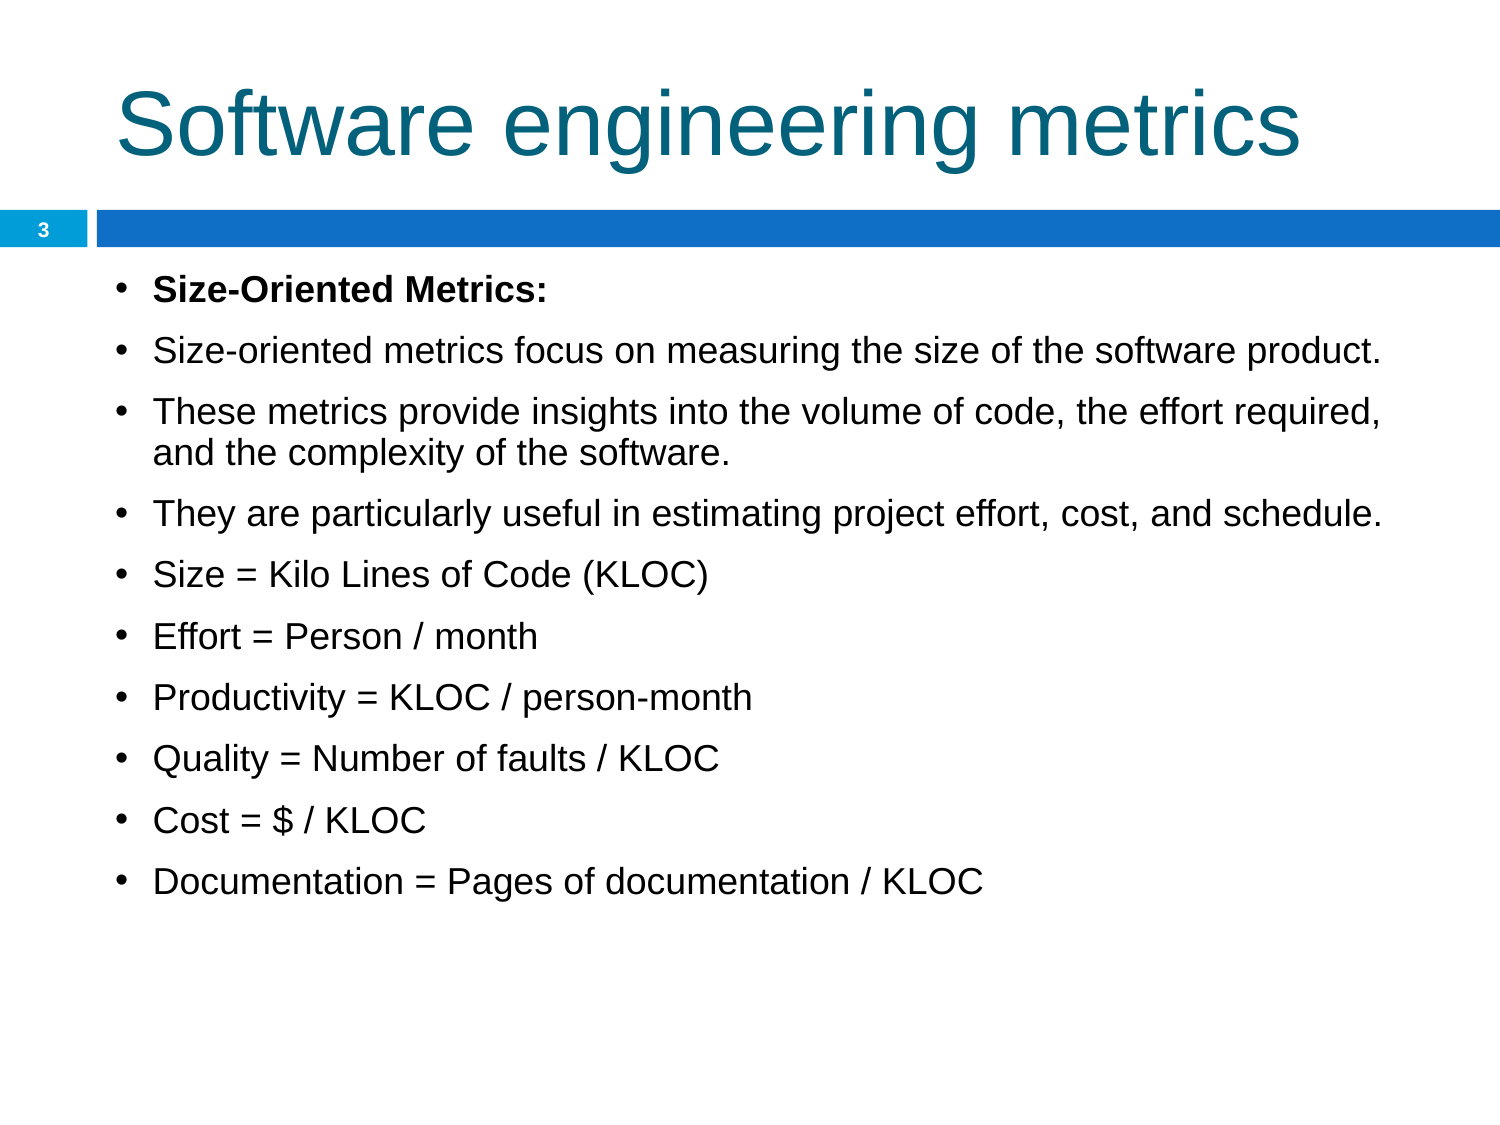

Software engineering metrics
3
Size-Oriented Metrics:
Size-oriented metrics focus on measuring the size of the software product.
These metrics provide insights into the volume of code, the effort required, and the complexity of the software.
They are particularly useful in estimating project effort, cost, and schedule.
Size = Kilo Lines of Code (KLOC)
Effort = Person / month
Productivity = KLOC / person-month
Quality = Number of faults / KLOC
Cost = $ / KLOC
Documentation = Pages of documentation / KLOC